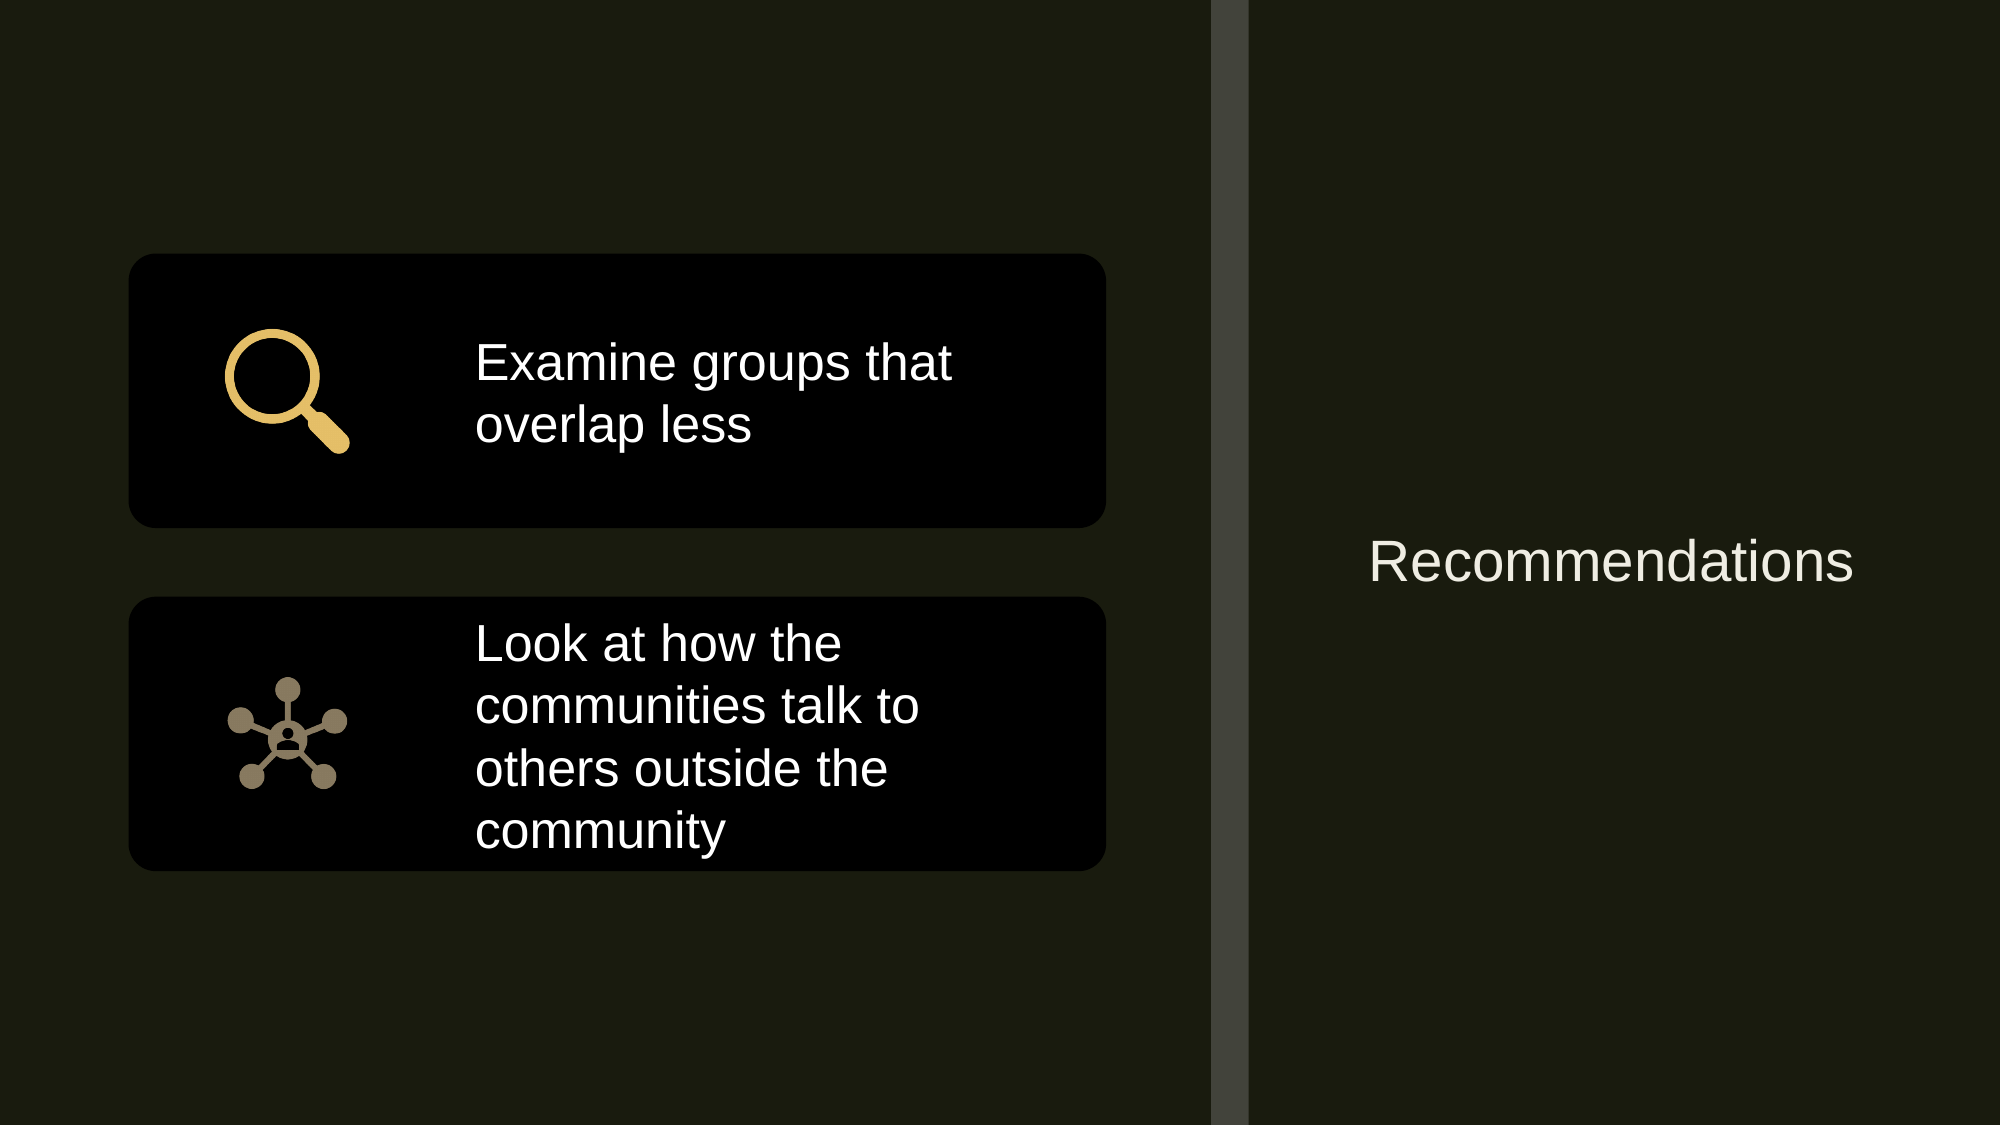

# Recommendations
Examine groups that overlap less
Look at how the communities talk to others outside the community